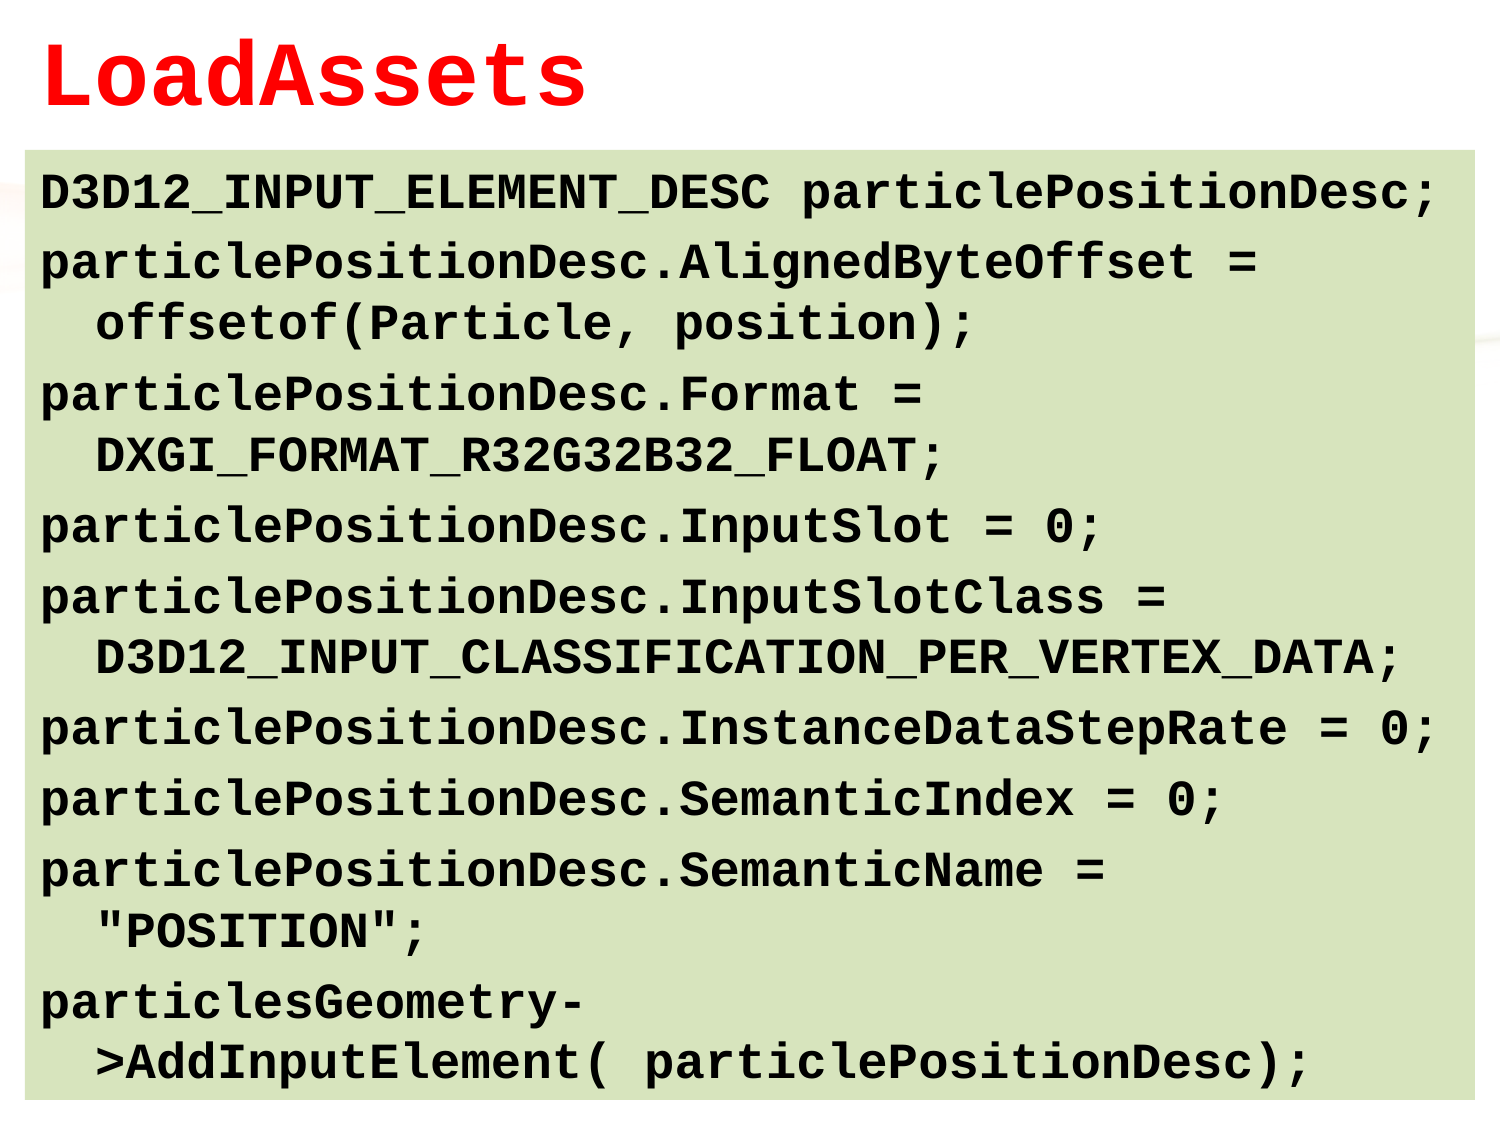

# LoadAssets
D3D12_INPUT_ELEMENT_DESC particlePositionDesc;
particlePositionDesc.AlignedByteOffset = offsetof(Particle, position);
particlePositionDesc.Format = DXGI_FORMAT_R32G32B32_FLOAT;
particlePositionDesc.InputSlot = 0;
particlePositionDesc.InputSlotClass = D3D12_INPUT_CLASSIFICATION_PER_VERTEX_DATA;
particlePositionDesc.InstanceDataStepRate = 0;
particlePositionDesc.SemanticIndex = 0;
particlePositionDesc.SemanticName = "POSITION";
particlesGeometry->AddInputElement( particlePositionDesc);